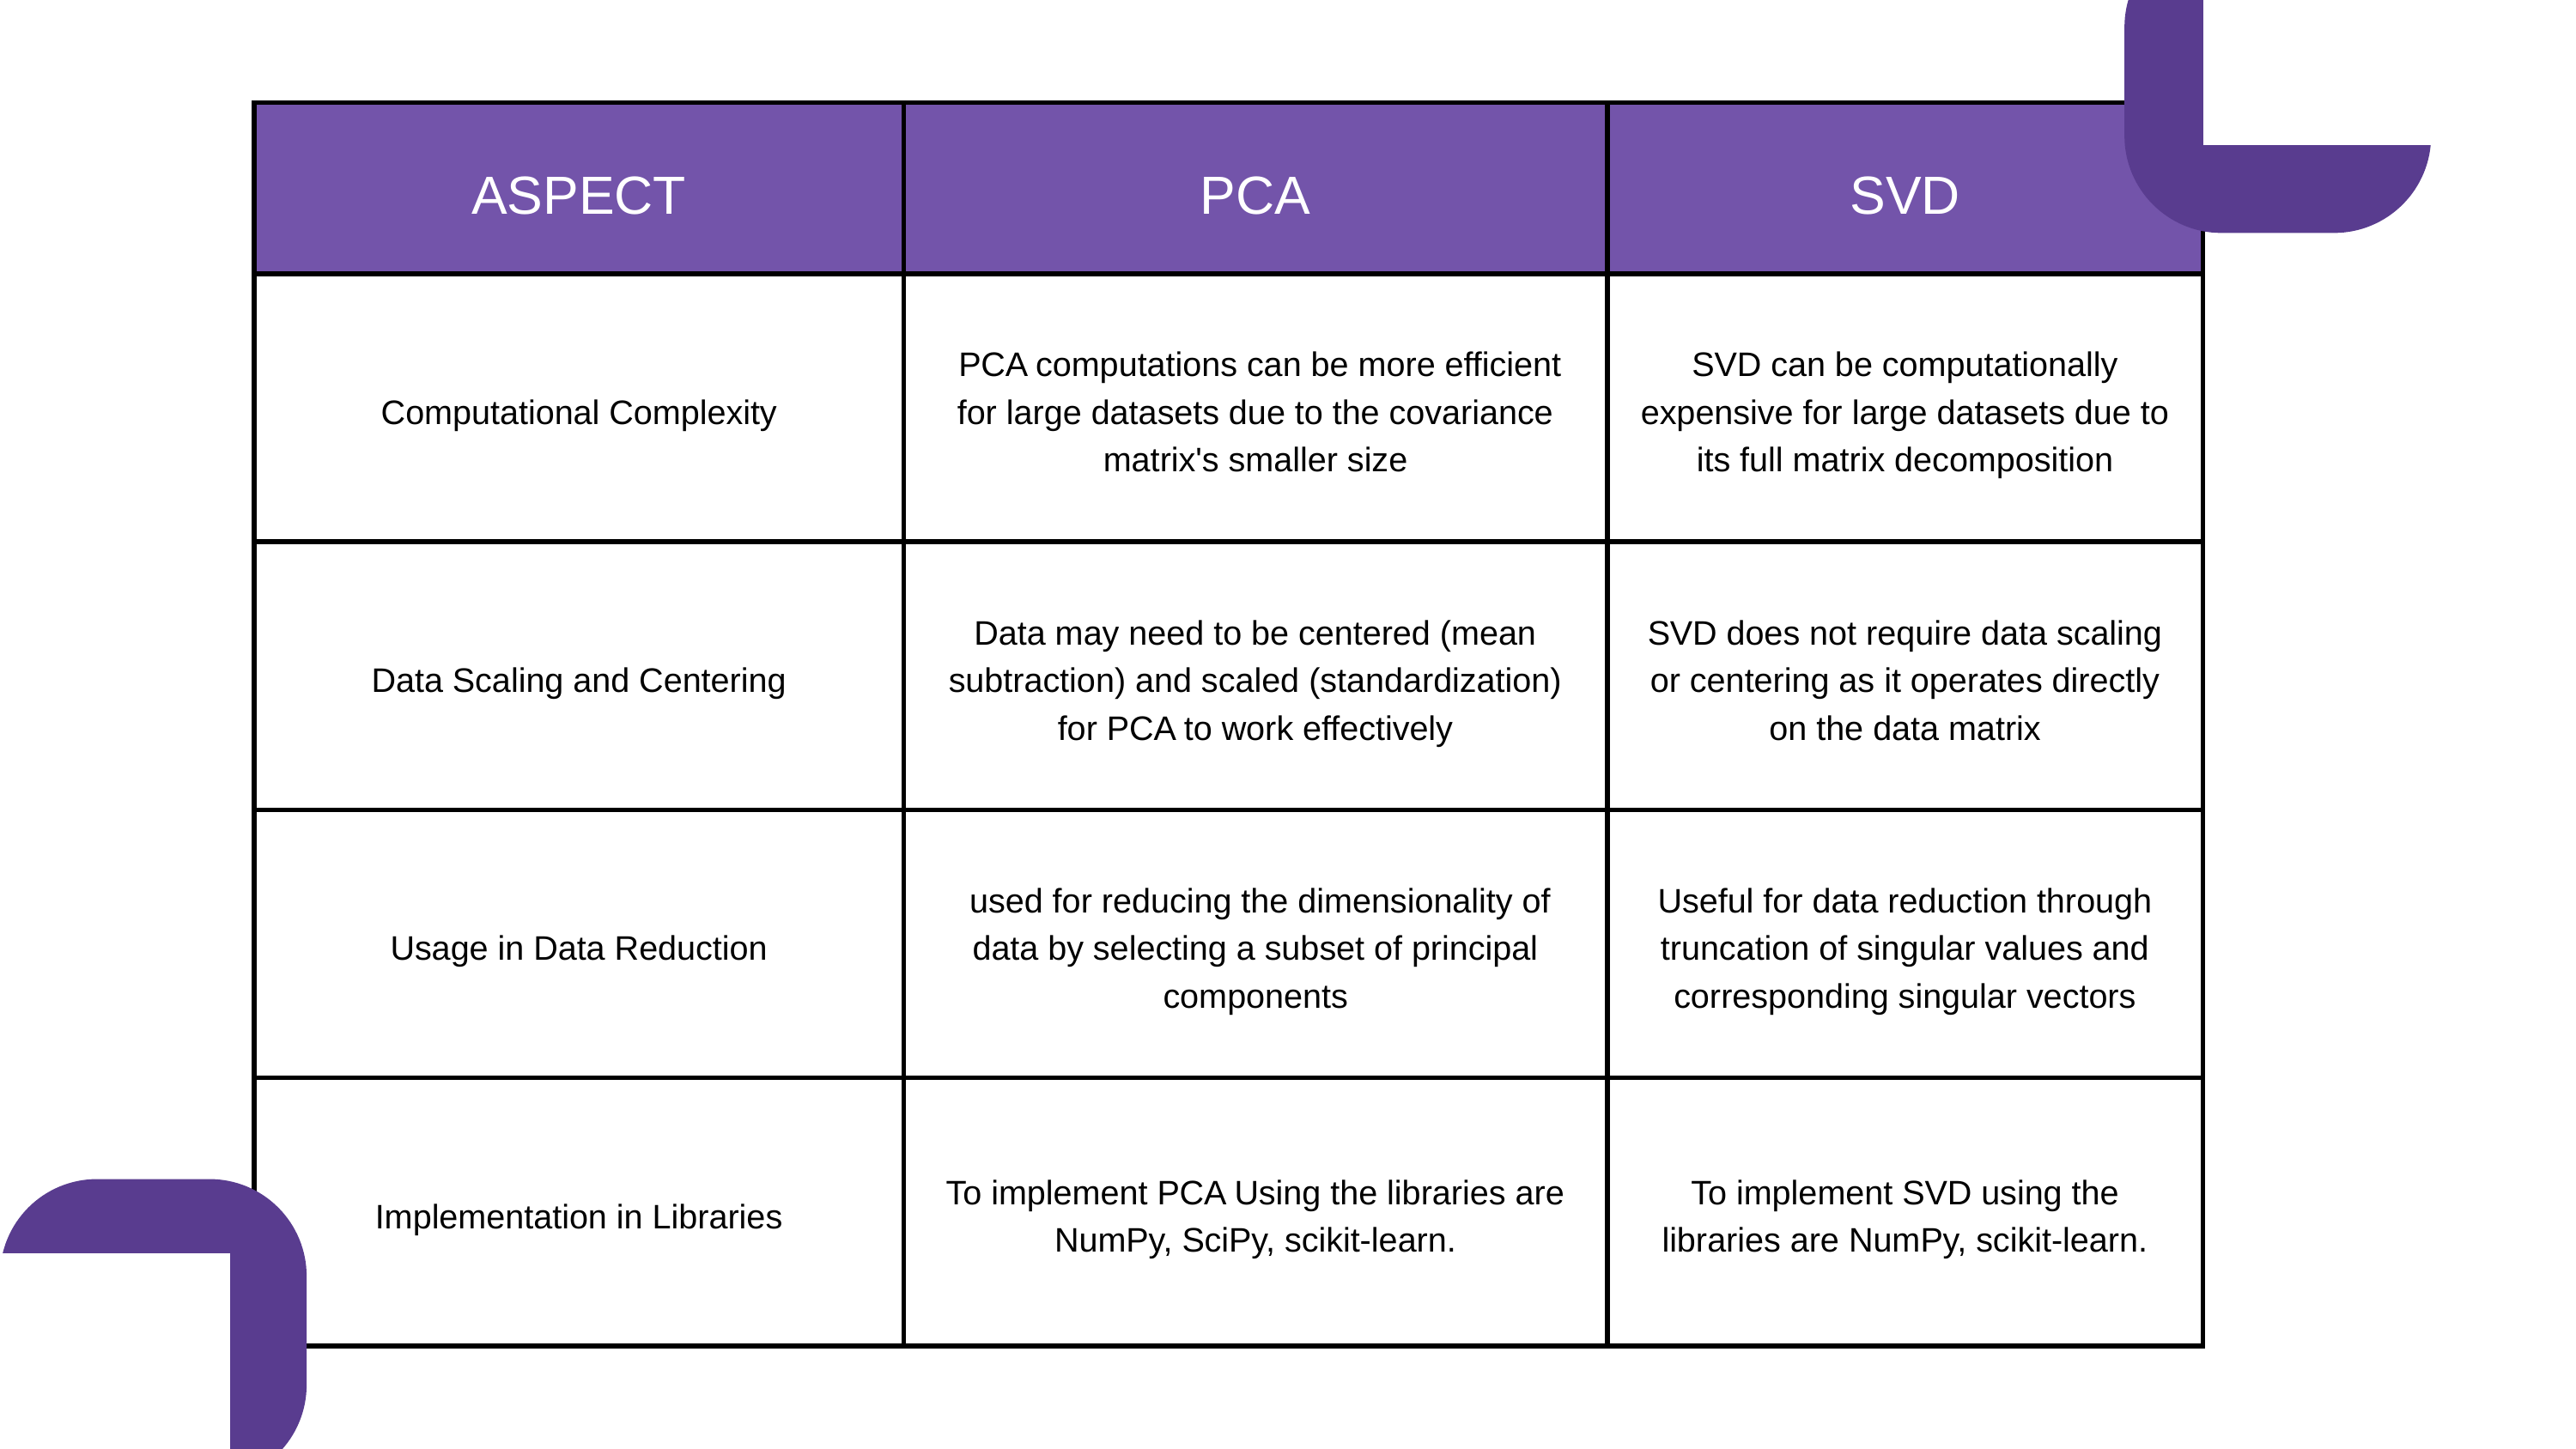

| ASPECT | PCA | SVD |
| --- | --- | --- |
| Computational Complexity | PCA computations can be more efficient for large datasets due to the covariance matrix's smaller size | SVD can be computationally expensive for large datasets due to its full matrix decomposition |
| Data Scaling and Centering | Data may need to be centered (mean subtraction) and scaled (standardization) for PCA to work effectively | SVD does not require data scaling or centering as it operates directly on the data matrix |
| Usage in Data Reduction | used for reducing the dimensionality of data by selecting a subset of principal components | Useful for data reduction through truncation of singular values and corresponding singular vectors |
| Implementation in Libraries | To implement PCA Using the libraries are NumPy, SciPy, scikit-learn. | To implement SVD using the libraries are NumPy, scikit-learn. |